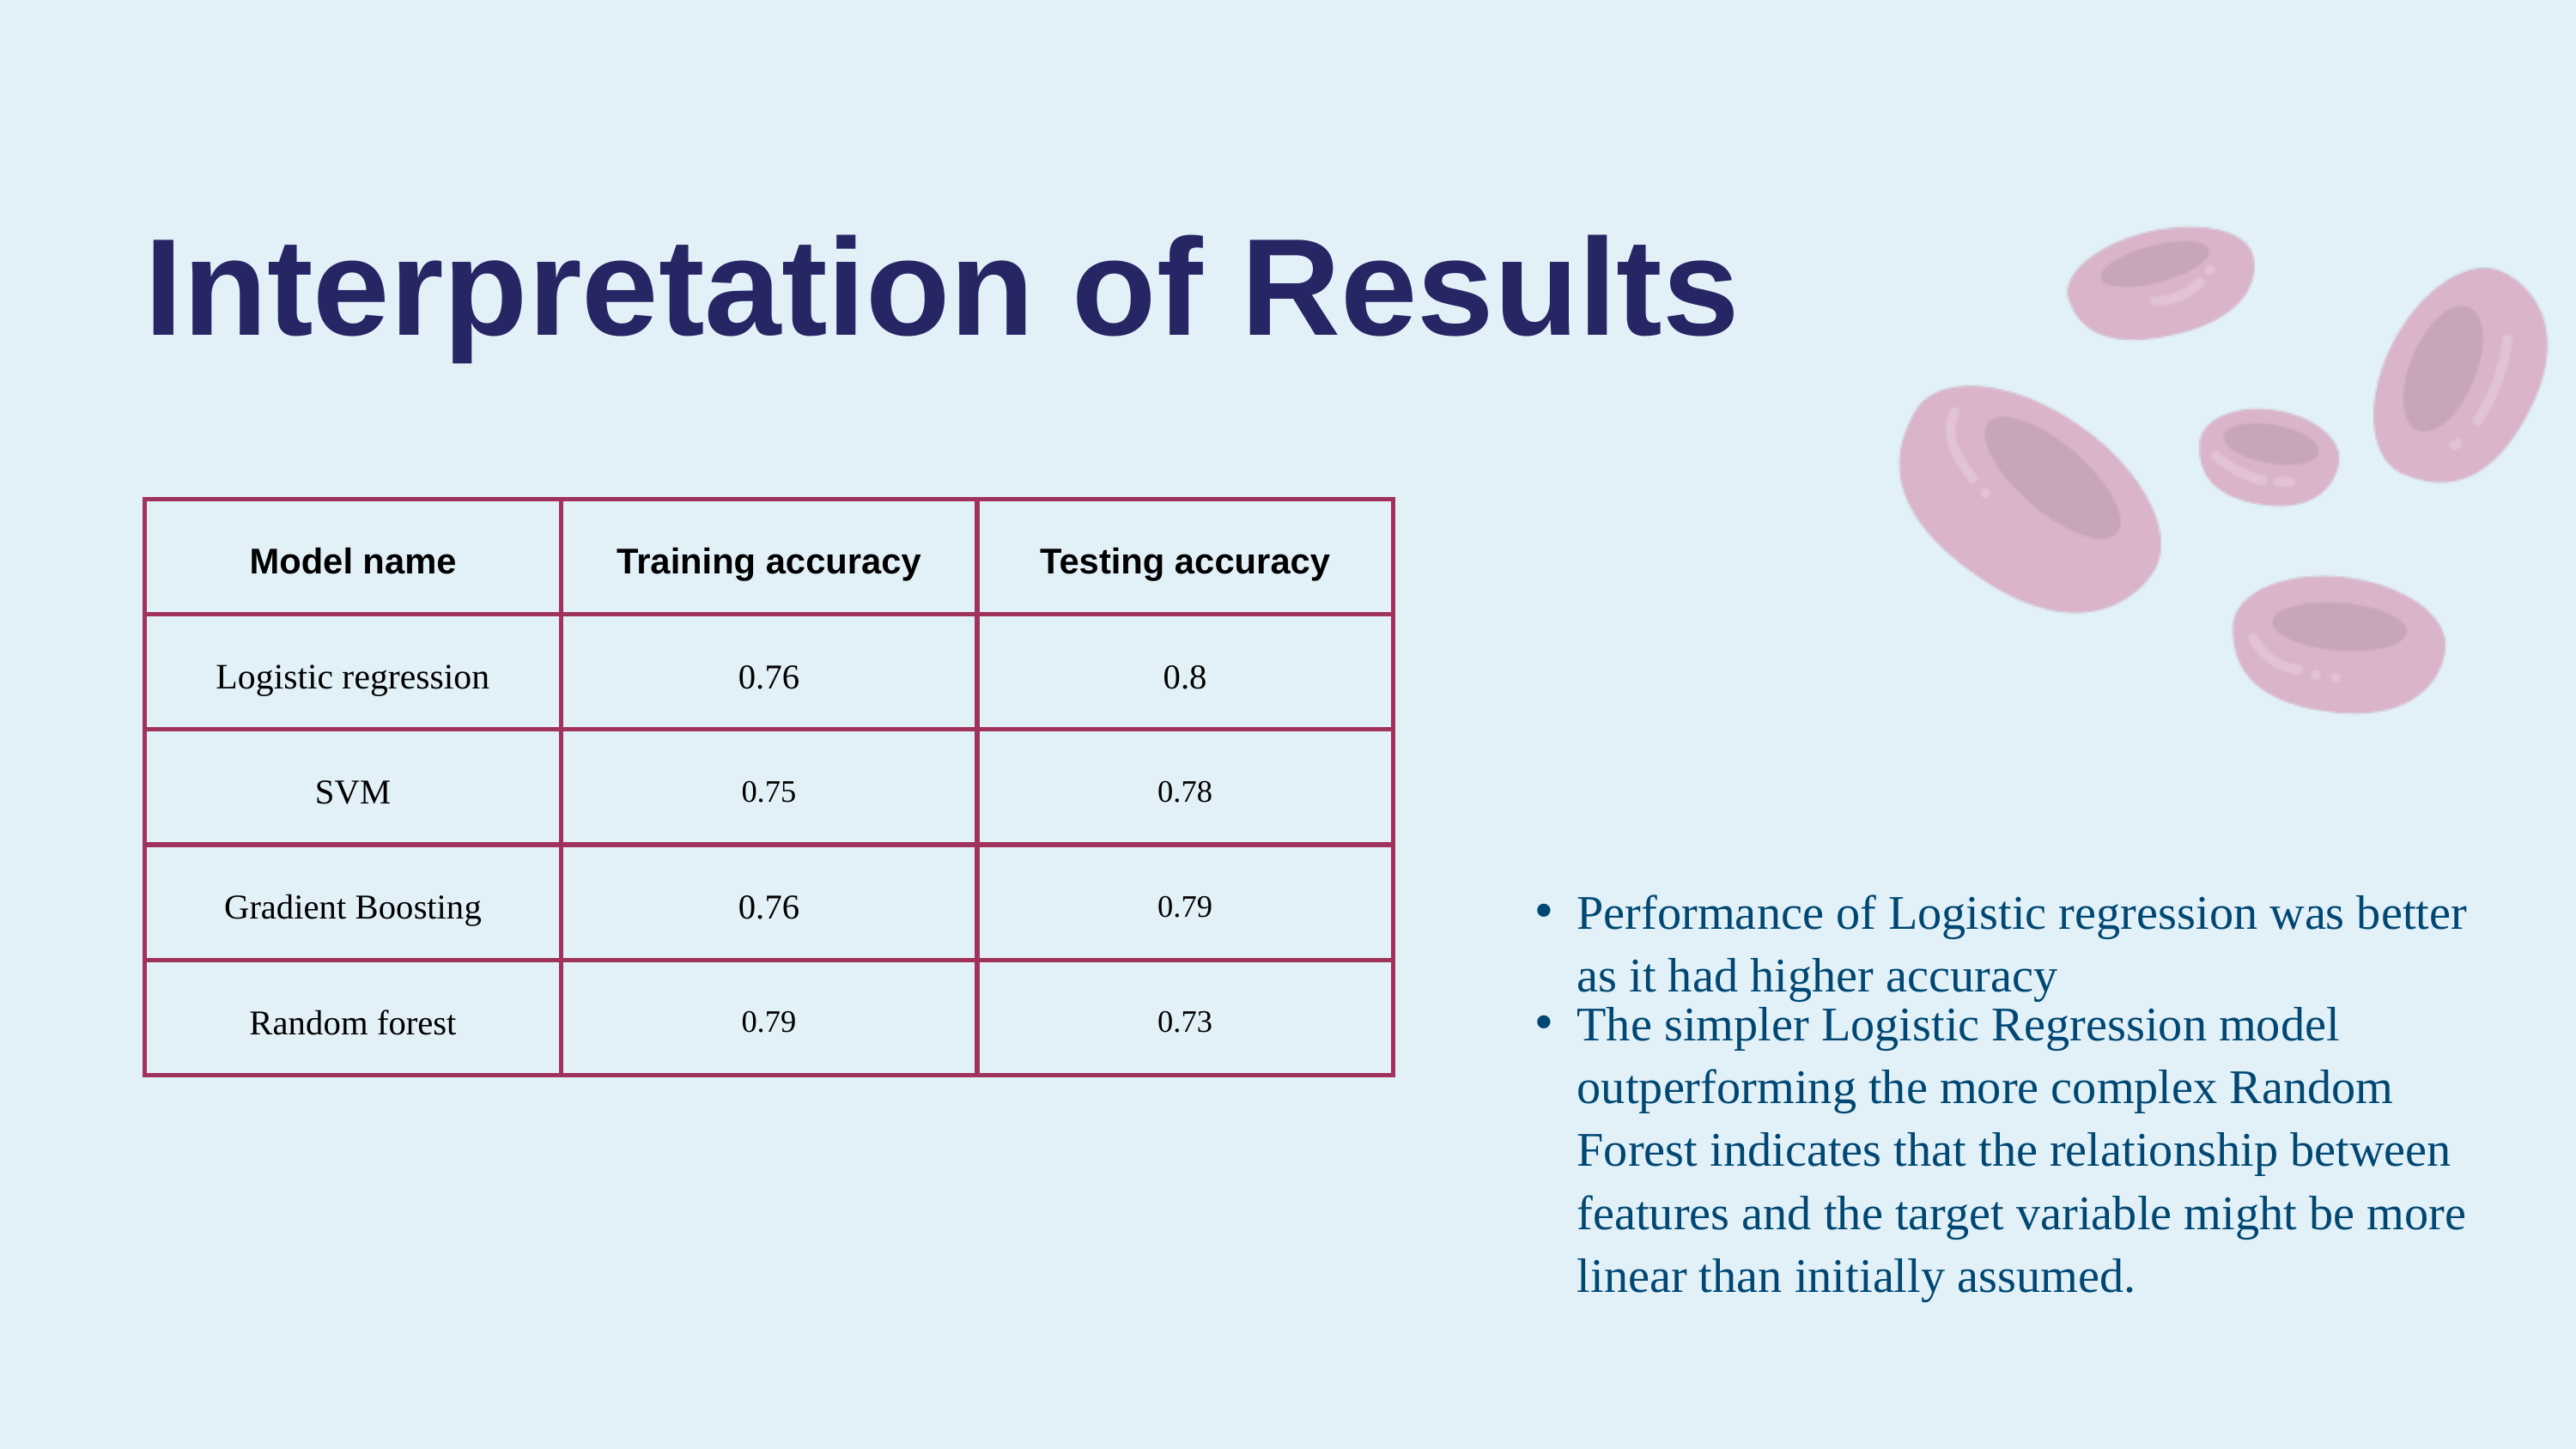

Interpretation of Results

| Model name | Training accuracy | Testing accuracy |
| --- | --- | --- |
| Logistic regression | 0.76 | 0.8 |
| SVM | 0.75 | 0.78 |
| Gradient Boosting | 0.76 | 0.79 |
| Random forest | 0.79 | 0.73 |
Performance of Logistic regression was better as it had higher accuracy
The simpler Logistic Regression model outperforming the more complex Random Forest indicates that the relationship between features and the target variable might be more linear than initially assumed.